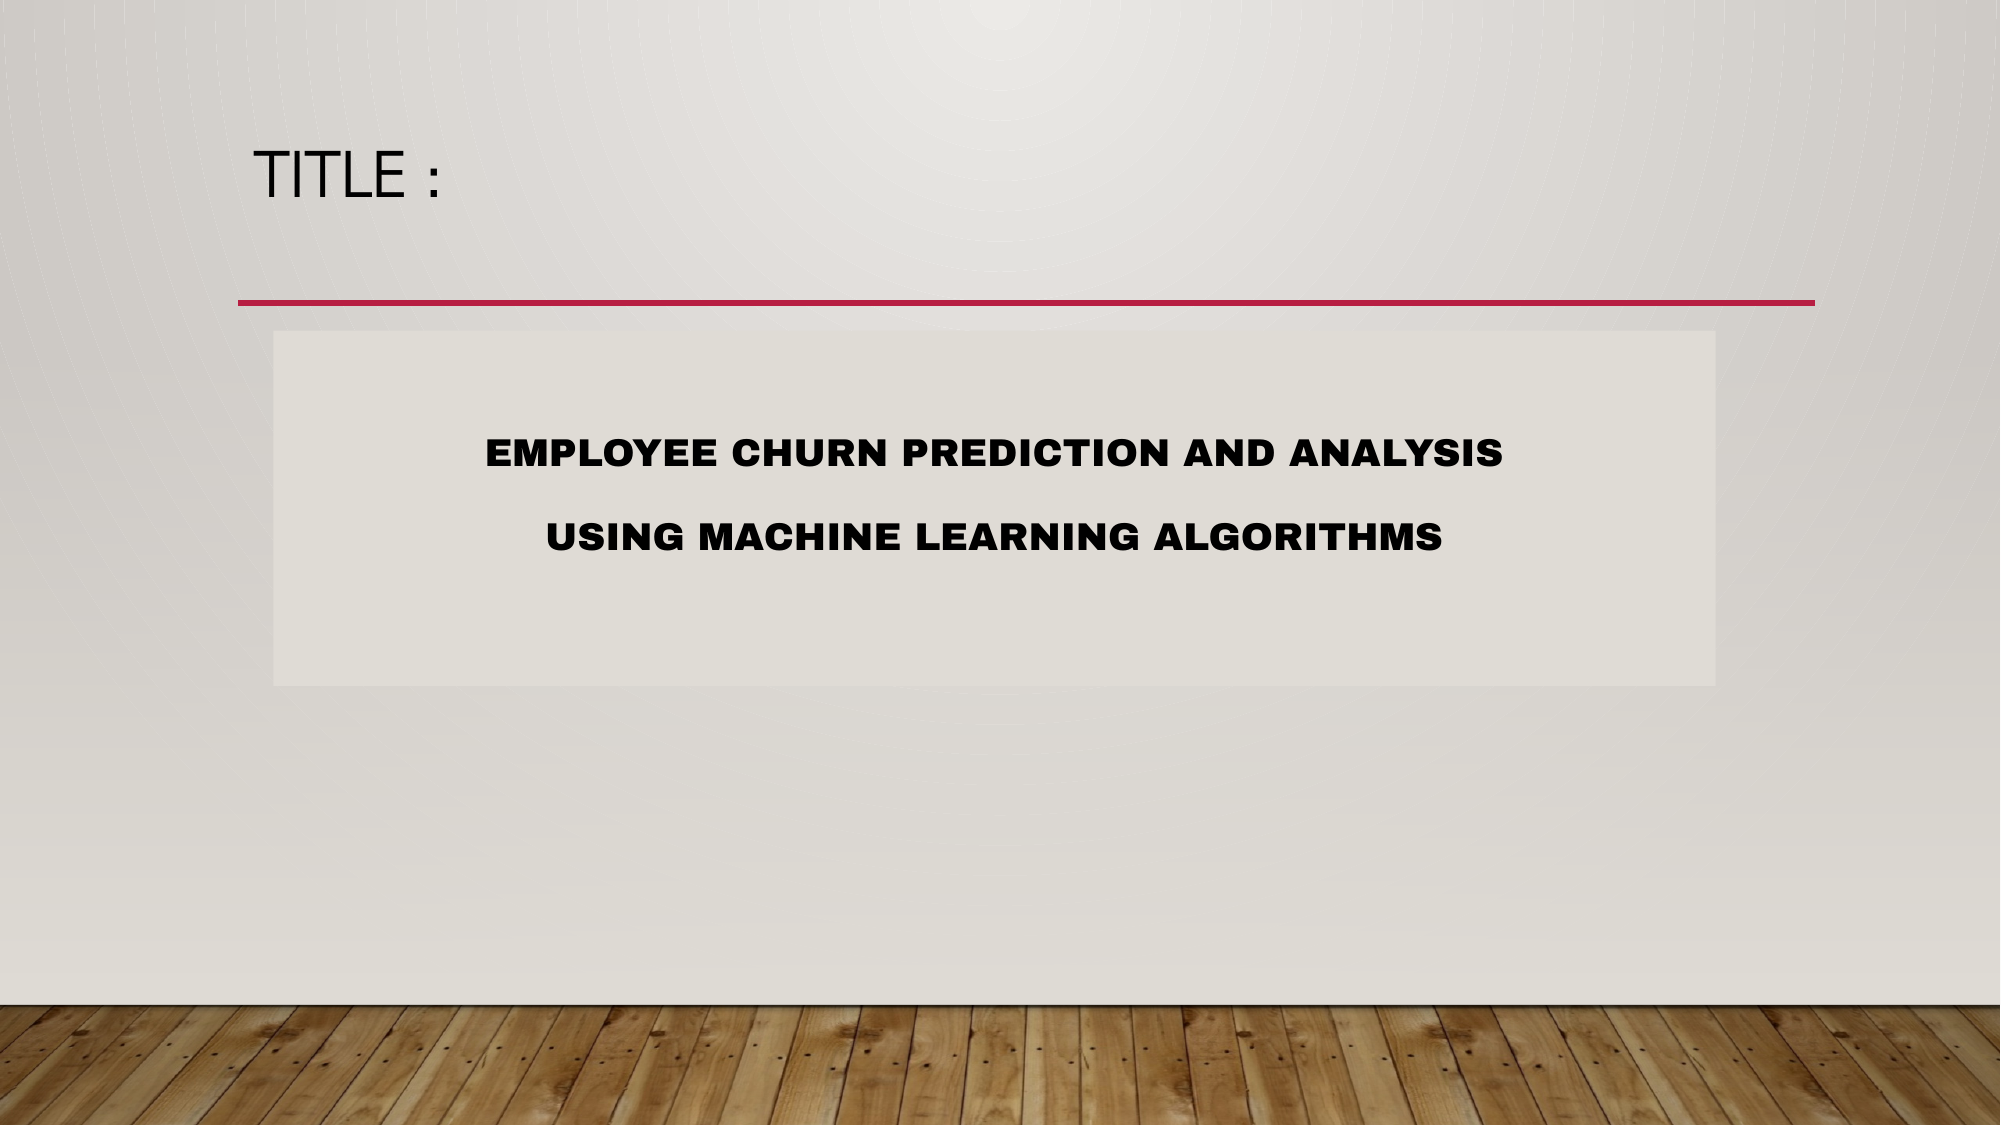

TITLE :

  
EMPLOYEE CHURN PREDICTION AND ANALYSIS

USING MACHINE LEARNING ALGORITHMS